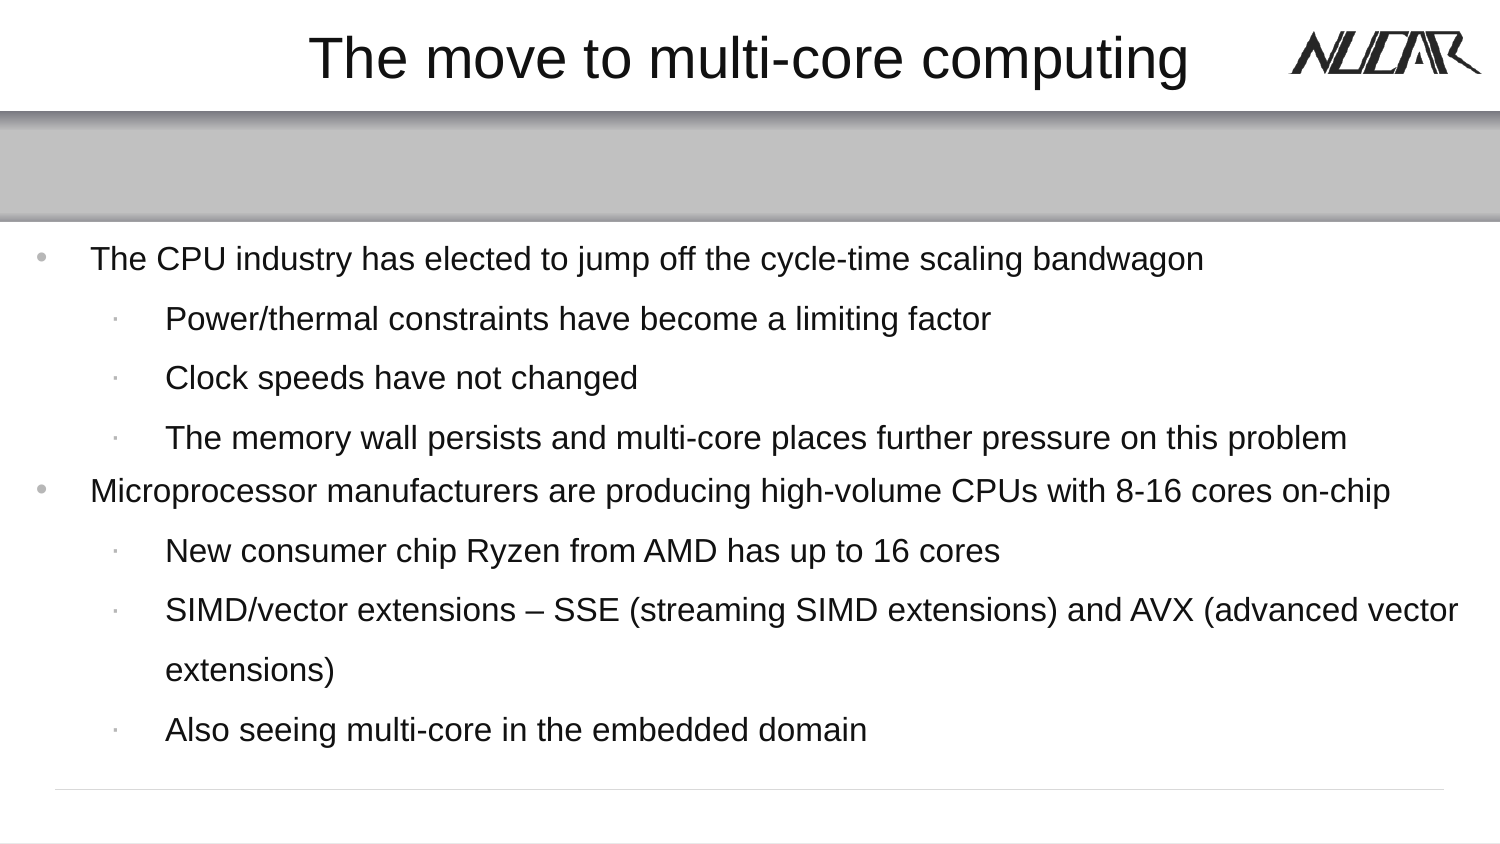

# The move to multi-core computing
The CPU industry has elected to jump off the cycle-time scaling bandwagon
Power/thermal constraints have become a limiting factor
Clock speeds have not changed
The memory wall persists and multi-core places further pressure on this problem
Microprocessor manufacturers are producing high-volume CPUs with 8-16 cores on-chip
New consumer chip Ryzen from AMD has up to 16 cores
SIMD/vector extensions – SSE (streaming SIMD extensions) and AVX (advanced vector extensions)
Also seeing multi-core in the embedded domain